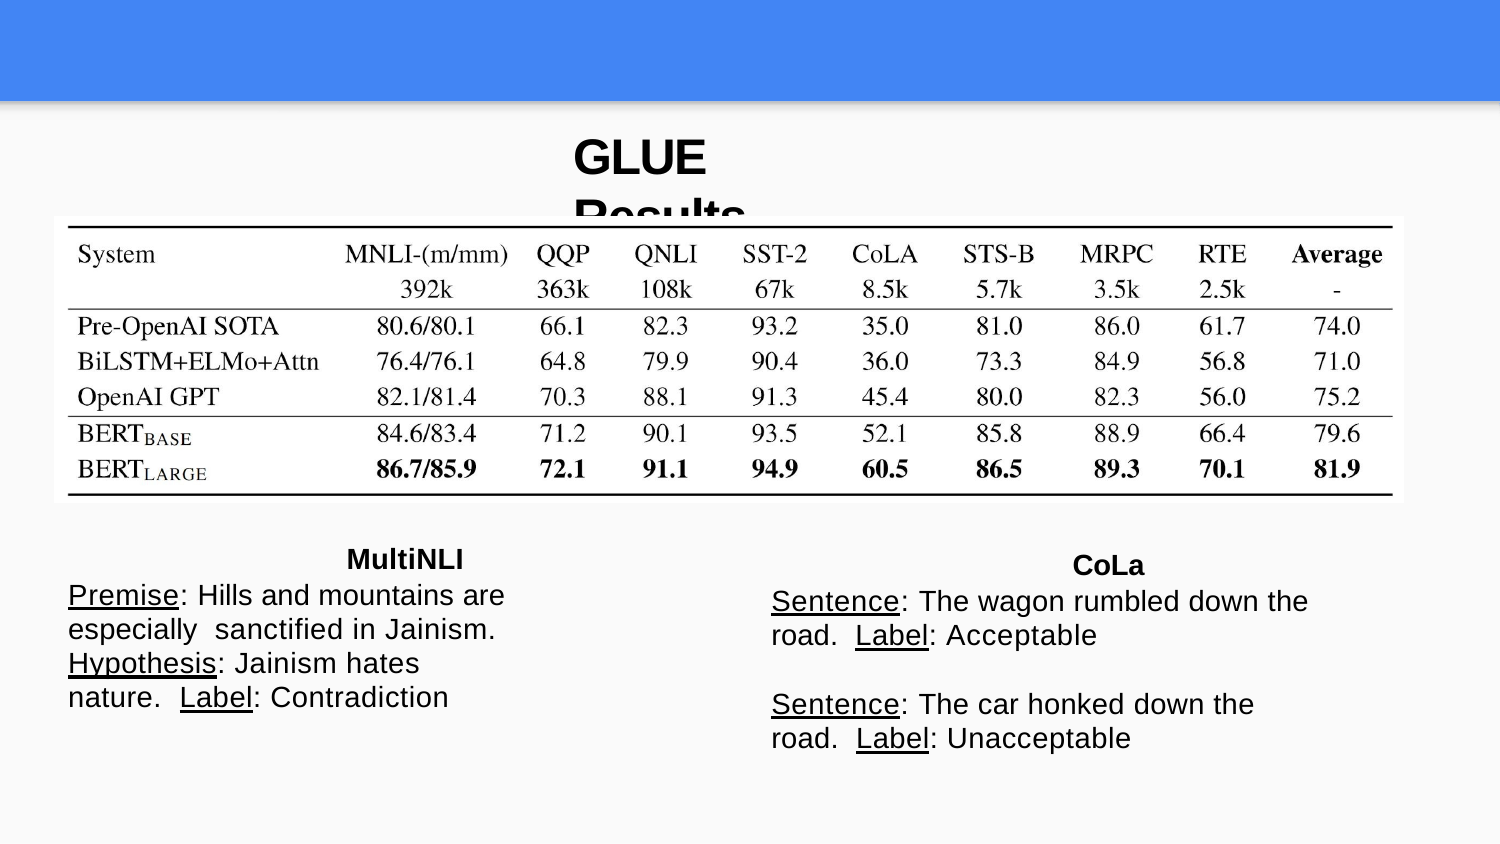

# GLUE Results

MultiNLI
Premise: Hills and mountains are especially  sanctified in Jainism.
Hypothesis: Jainism hates nature.  Label: Contradiction
CoLa
Sentence: The wagon rumbled down the road.  Label: Acceptable
Sentence: The car honked down the road.  Label: Unacceptable